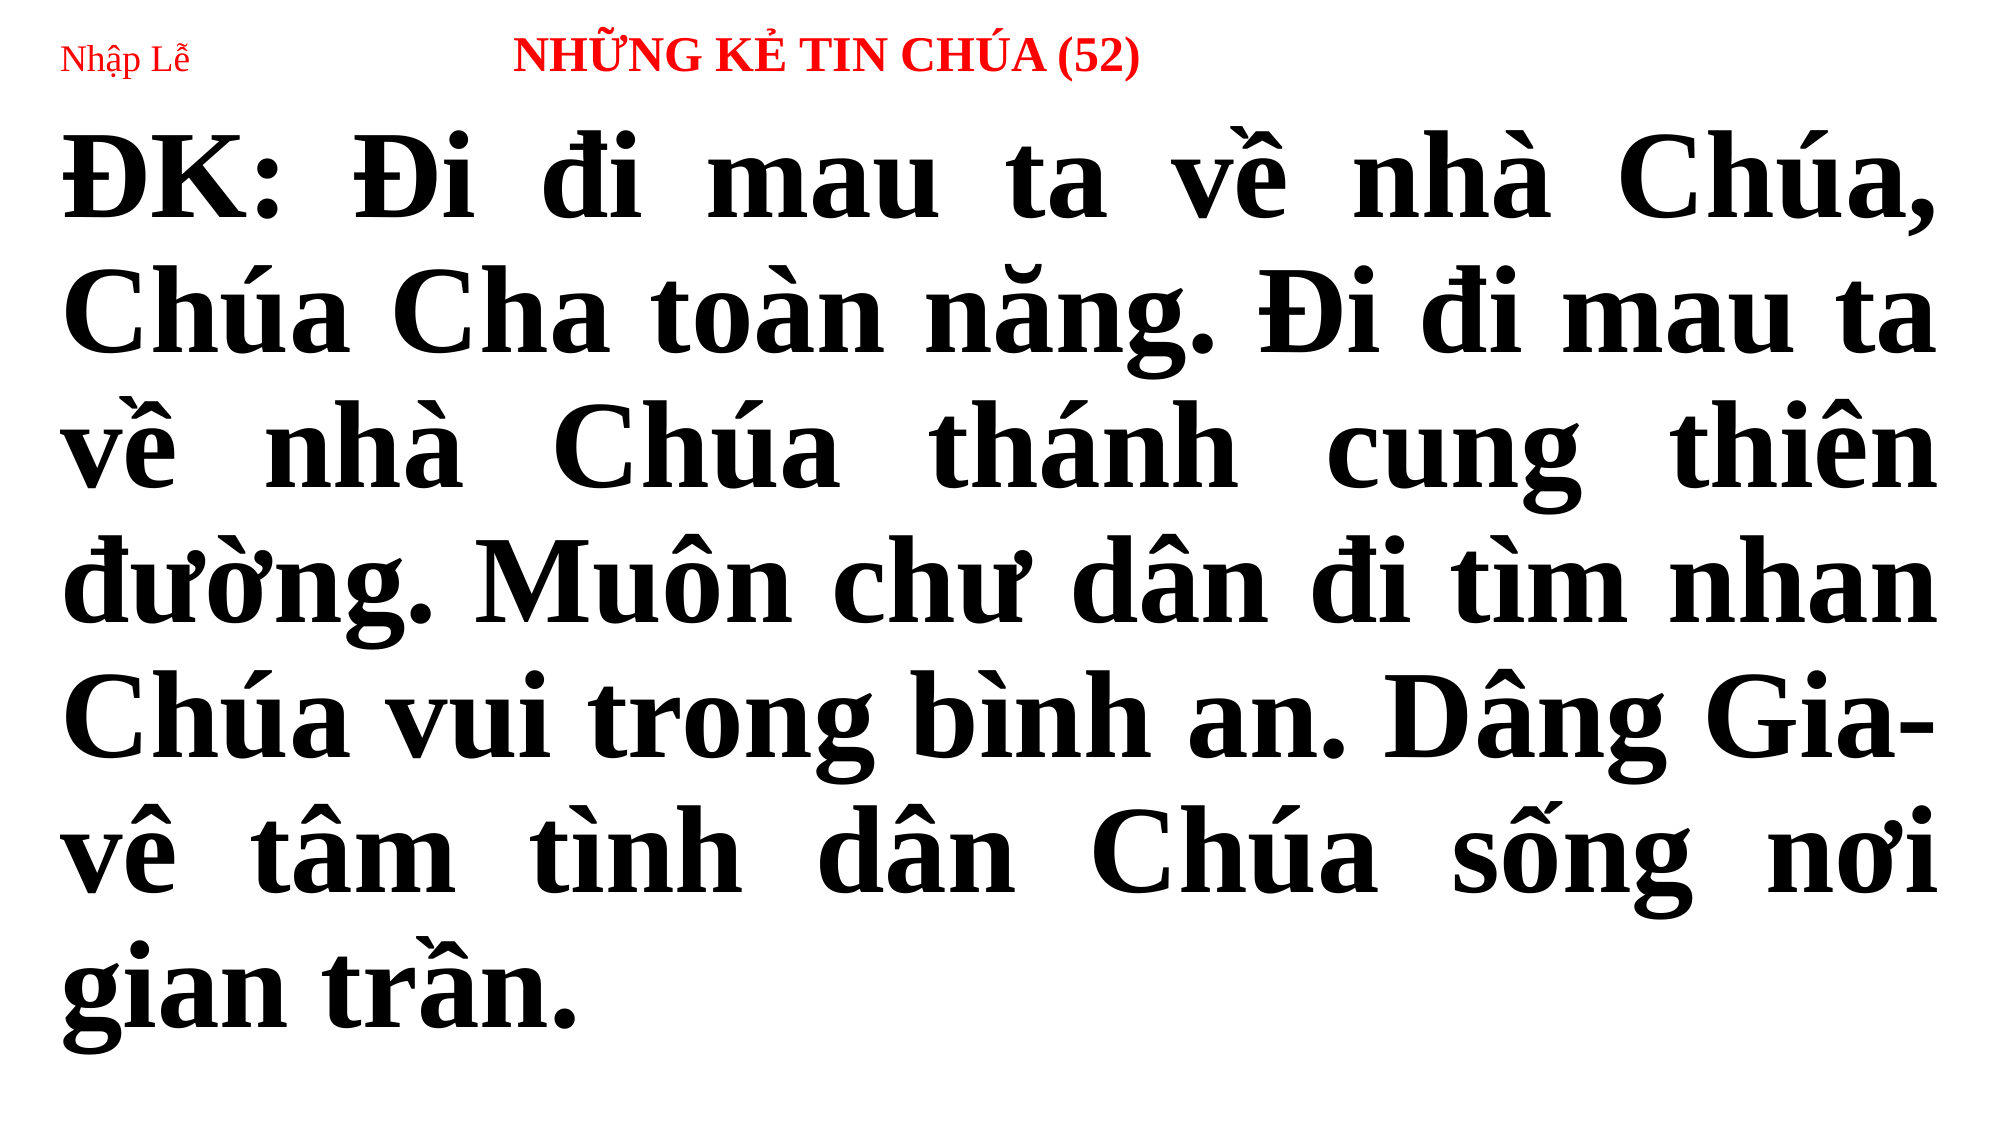

# Nhập Lễ                                  NHỮNG KẺ TIN CHÚA (52)
ĐK: Đi đi mau ta về nhà Chúa, Chúa Cha toàn năng. Đi đi mau ta về nhà Chúa thánh cung thiên đường. Muôn chư dân đi tìm nhan Chúa vui trong bình an. Dâng Gia-vê tâm tình dân Chúa sống nơi gian trần.